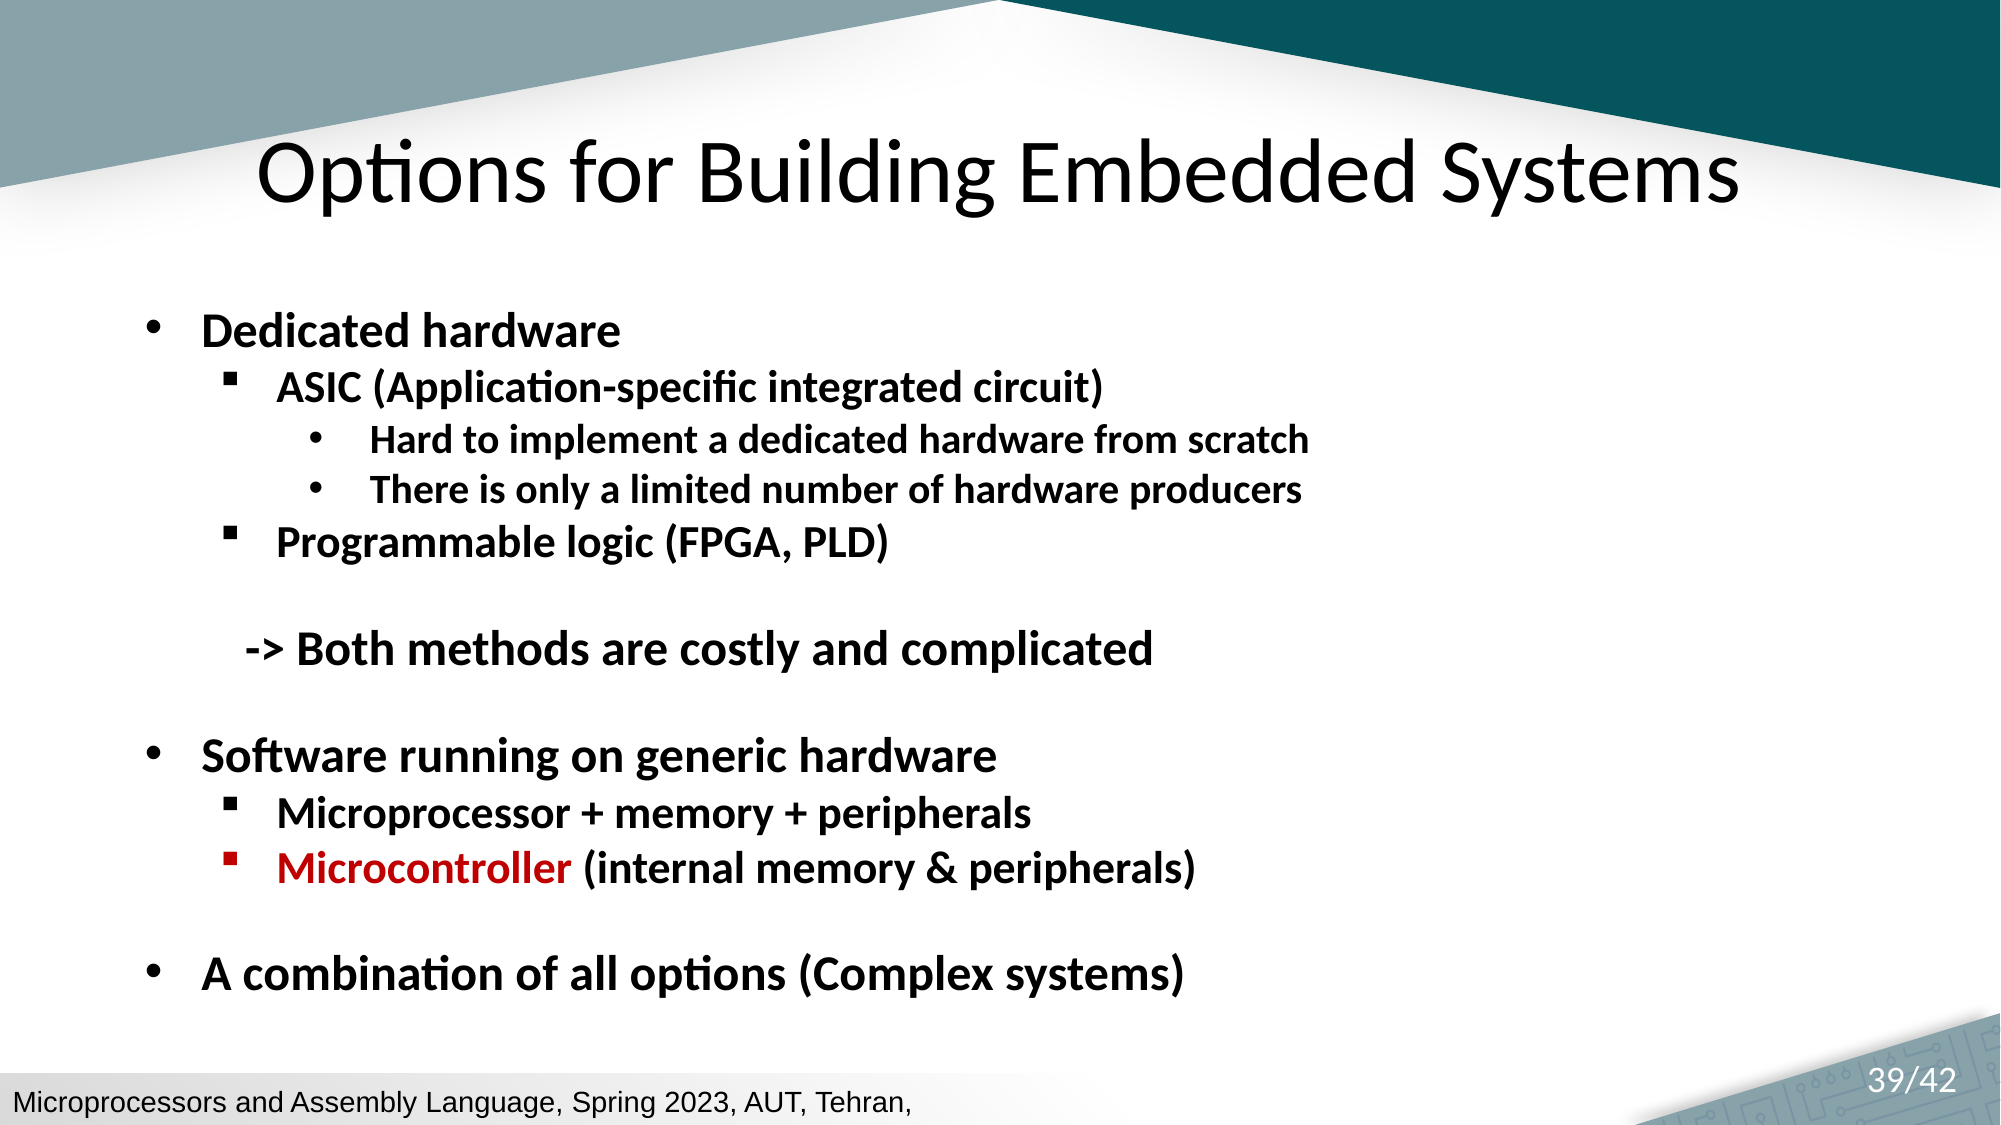

# Options for Building Embedded Systems
Dedicated hardware
ASIC (Application-specific integrated circuit)
Hard to implement a dedicated hardware from scratch
There is only a limited number of hardware producers
Programmable logic (FPGA, PLD)

-> Both methods are costly and complicated

Software running on generic hardware
Microprocessor + memory + peripherals
Microcontroller (internal memory & peripherals)

A combination of all options (Complex systems)
39/42